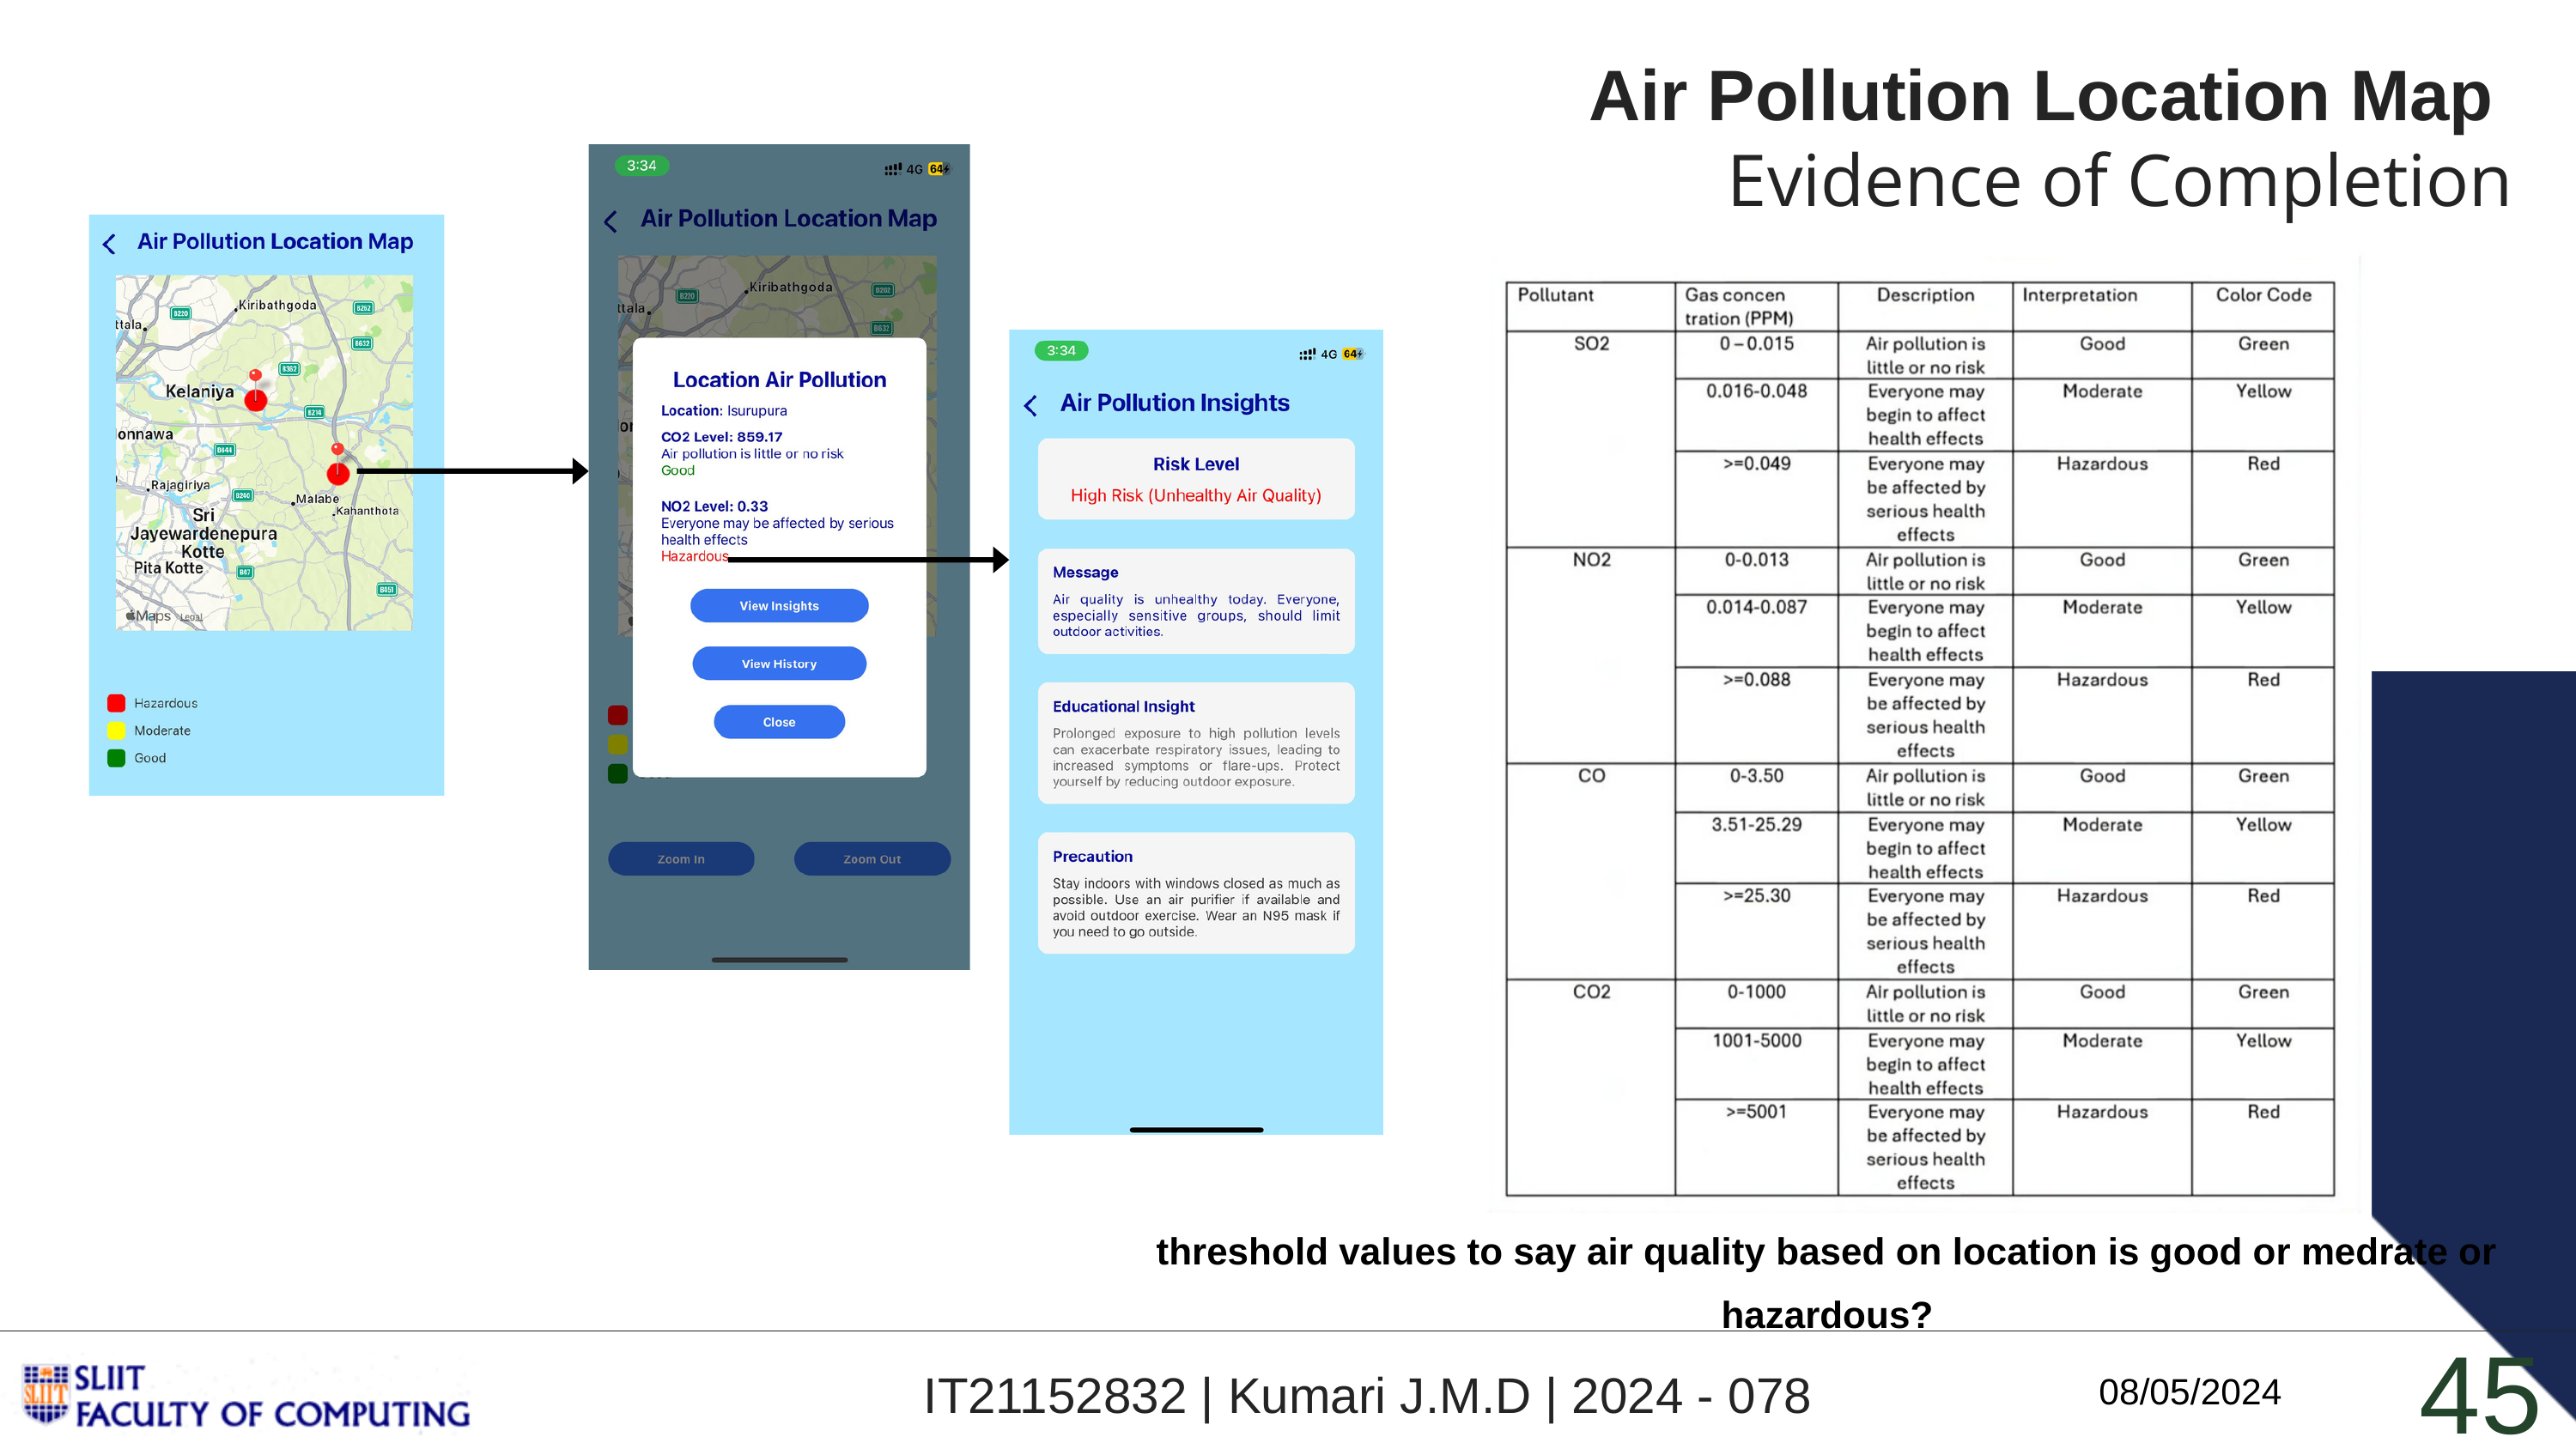

Air Pollution Location Map
Evidence of Completion

threshold values to say air quality based on location is good or medrate or hazardous?
45

IT21152832 | Kumari J.M.D | 2024 - 078
08/05/2024